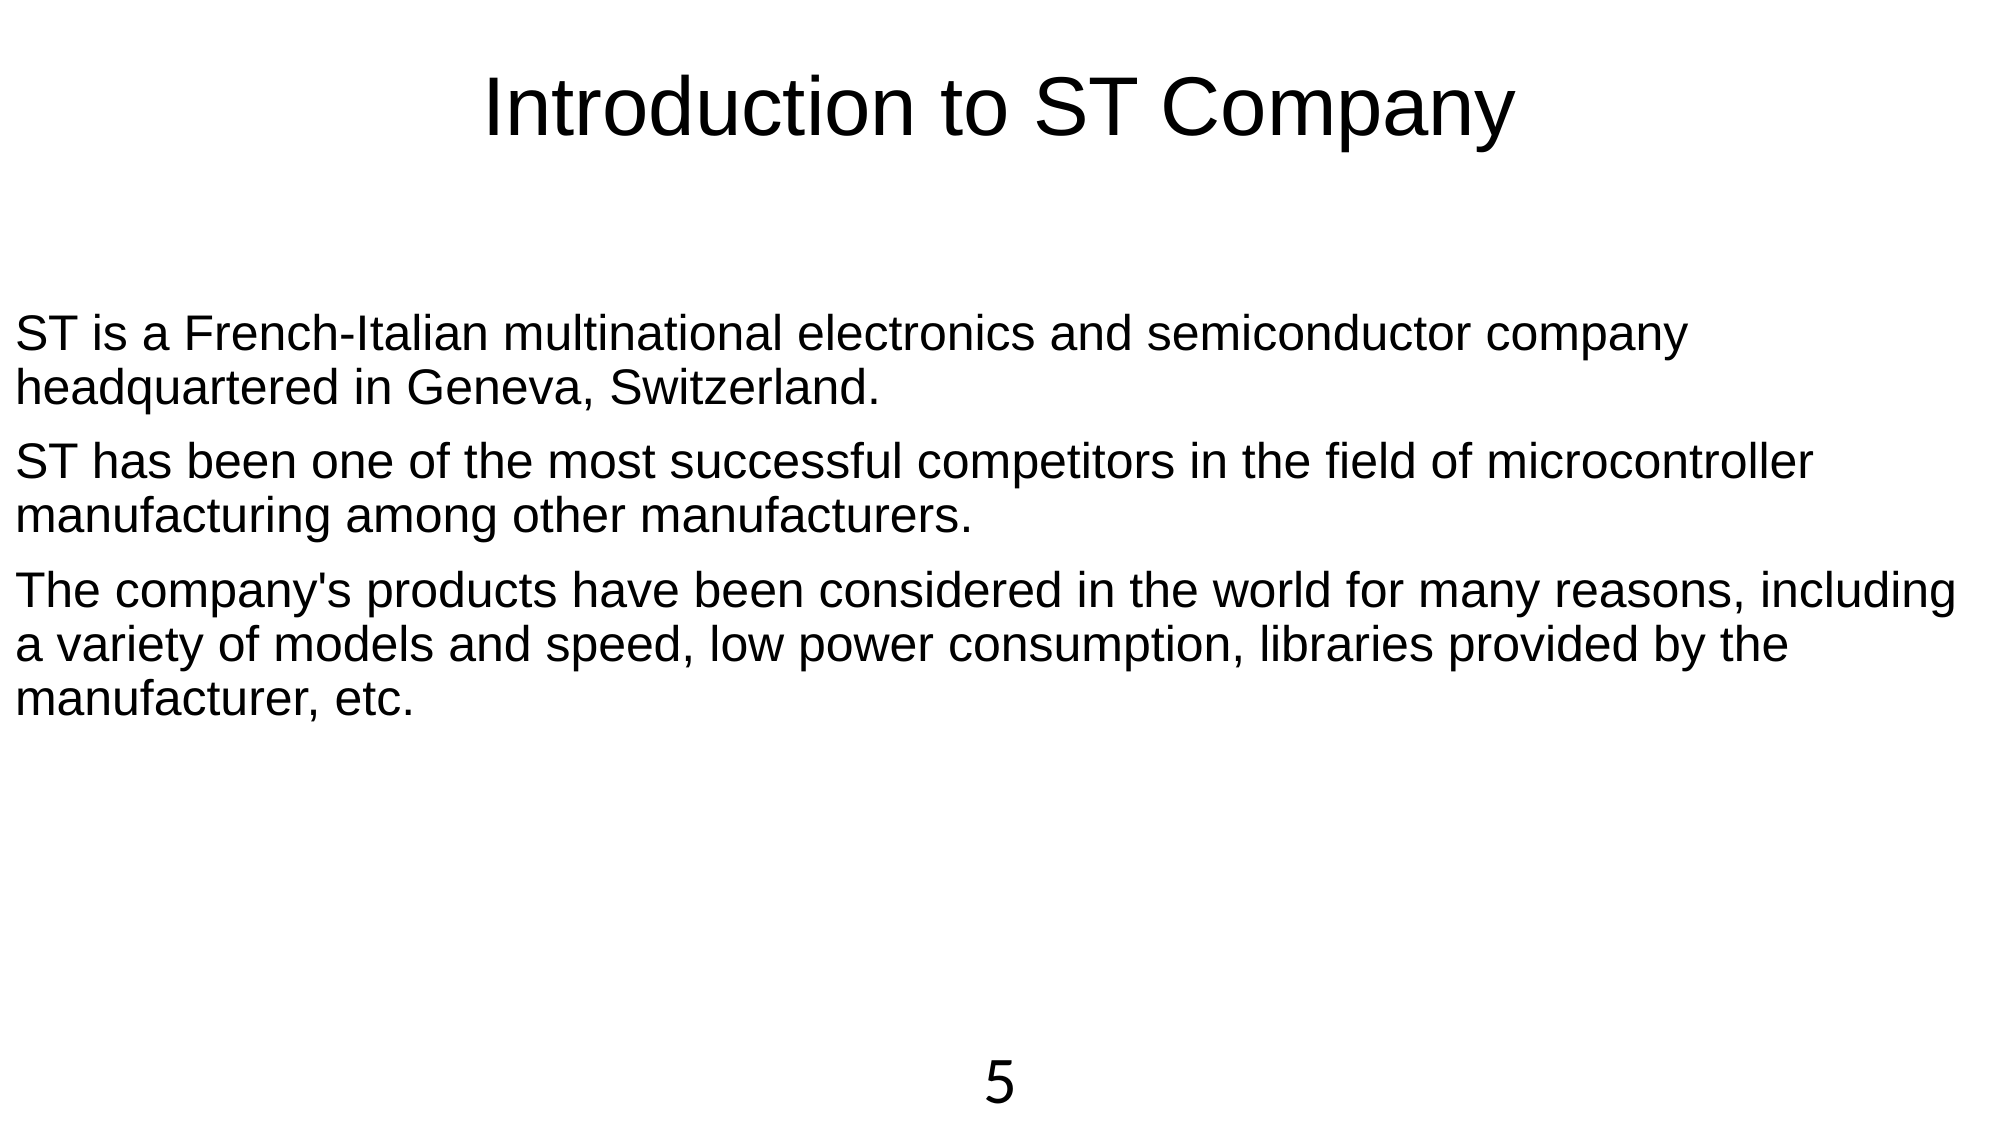

# Introduction to ST Company
ST is a French-Italian multinational electronics and semiconductor company headquartered in Geneva, Switzerland.
ST has been one of the most successful competitors in the field of microcontroller manufacturing among other manufacturers.
The company's products have been considered in the world for many reasons, including a variety of models and speed, low power consumption, libraries provided by the manufacturer, etc.
5